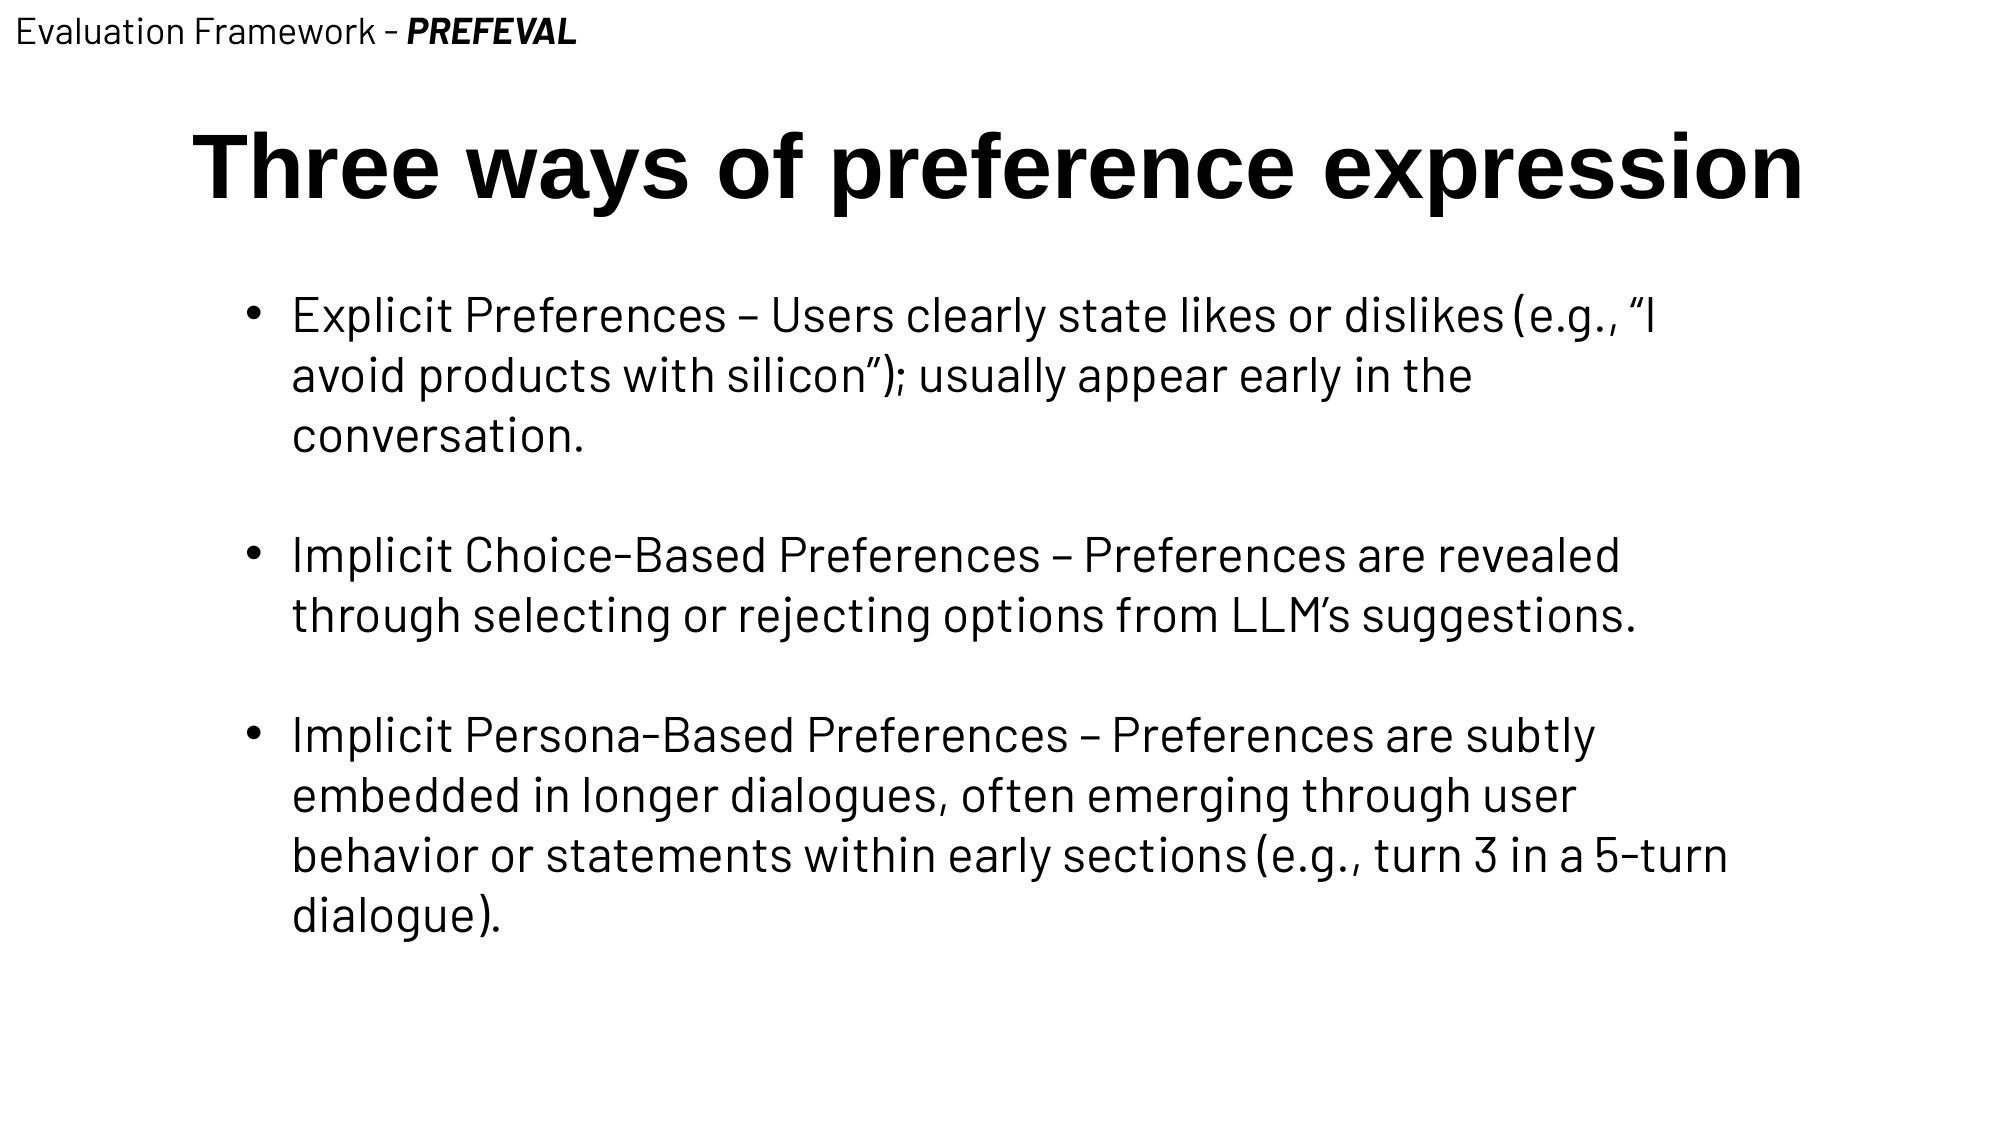

Evaluation Framework - PREFEVAL
# Three ways of preference expression
Explicit Preferences – Users clearly state likes or dislikes (e.g., “I avoid products with silicon”); usually appear early in the conversation.

Implicit Choice-Based Preferences – Preferences are revealed through selecting or rejecting options from LLM’s suggestions.

Implicit Persona-Based Preferences – Preferences are subtly embedded in longer dialogues, often emerging through user behavior or statements within early sections (e.g., turn 3 in a 5-turn dialogue).